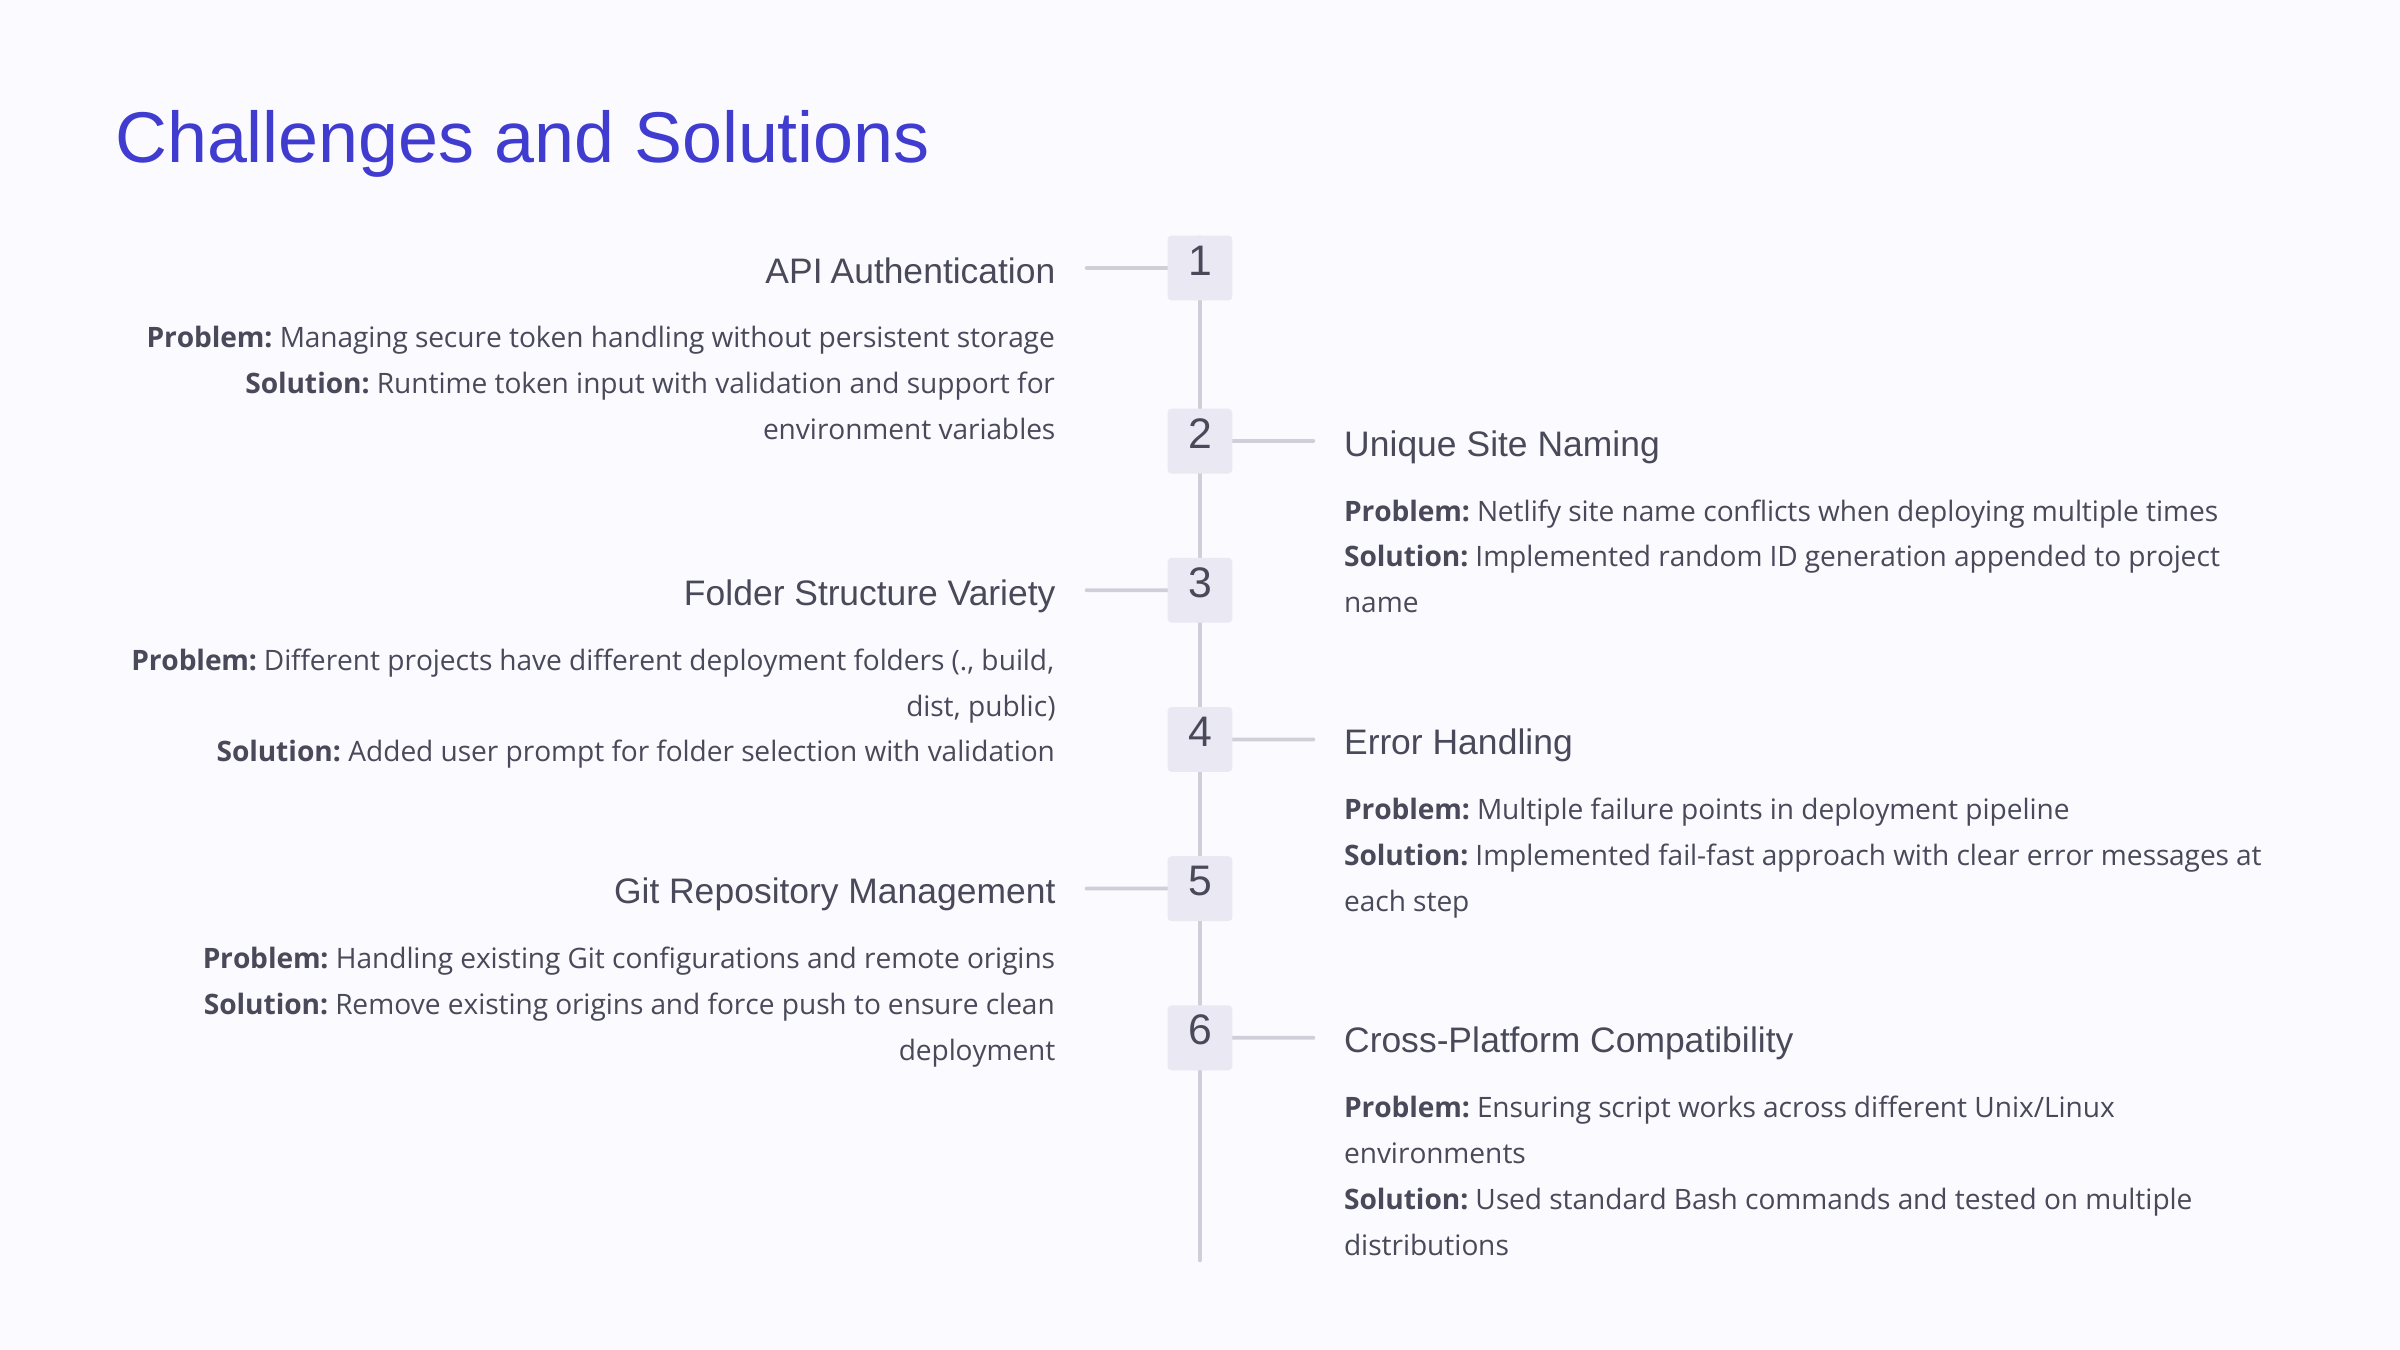

Challenges and Solutions

1
API Authentication

Problem: Managing secure token handling without persistent storage
Solution: Runtime token input with validation and support for environment variables

2
Unique Site Naming

Problem: Netlify site name conflicts when deploying multiple times
Solution: Implemented random ID generation appended to project name

3
Folder Structure Variety

Problem: Different projects have different deployment folders (., build, dist, public)
Solution: Added user prompt for folder selection with validation

4
Error Handling

Problem: Multiple failure points in deployment pipeline
Solution: Implemented fail-fast approach with clear error messages at each step

5
Git Repository Management

Problem: Handling existing Git configurations and remote origins
Solution: Remove existing origins and force push to ensure clean deployment

6
Cross-Platform Compatibility

Problem: Ensuring script works across different Unix/Linux environments
Solution: Used standard Bash commands and tested on multiple distributions